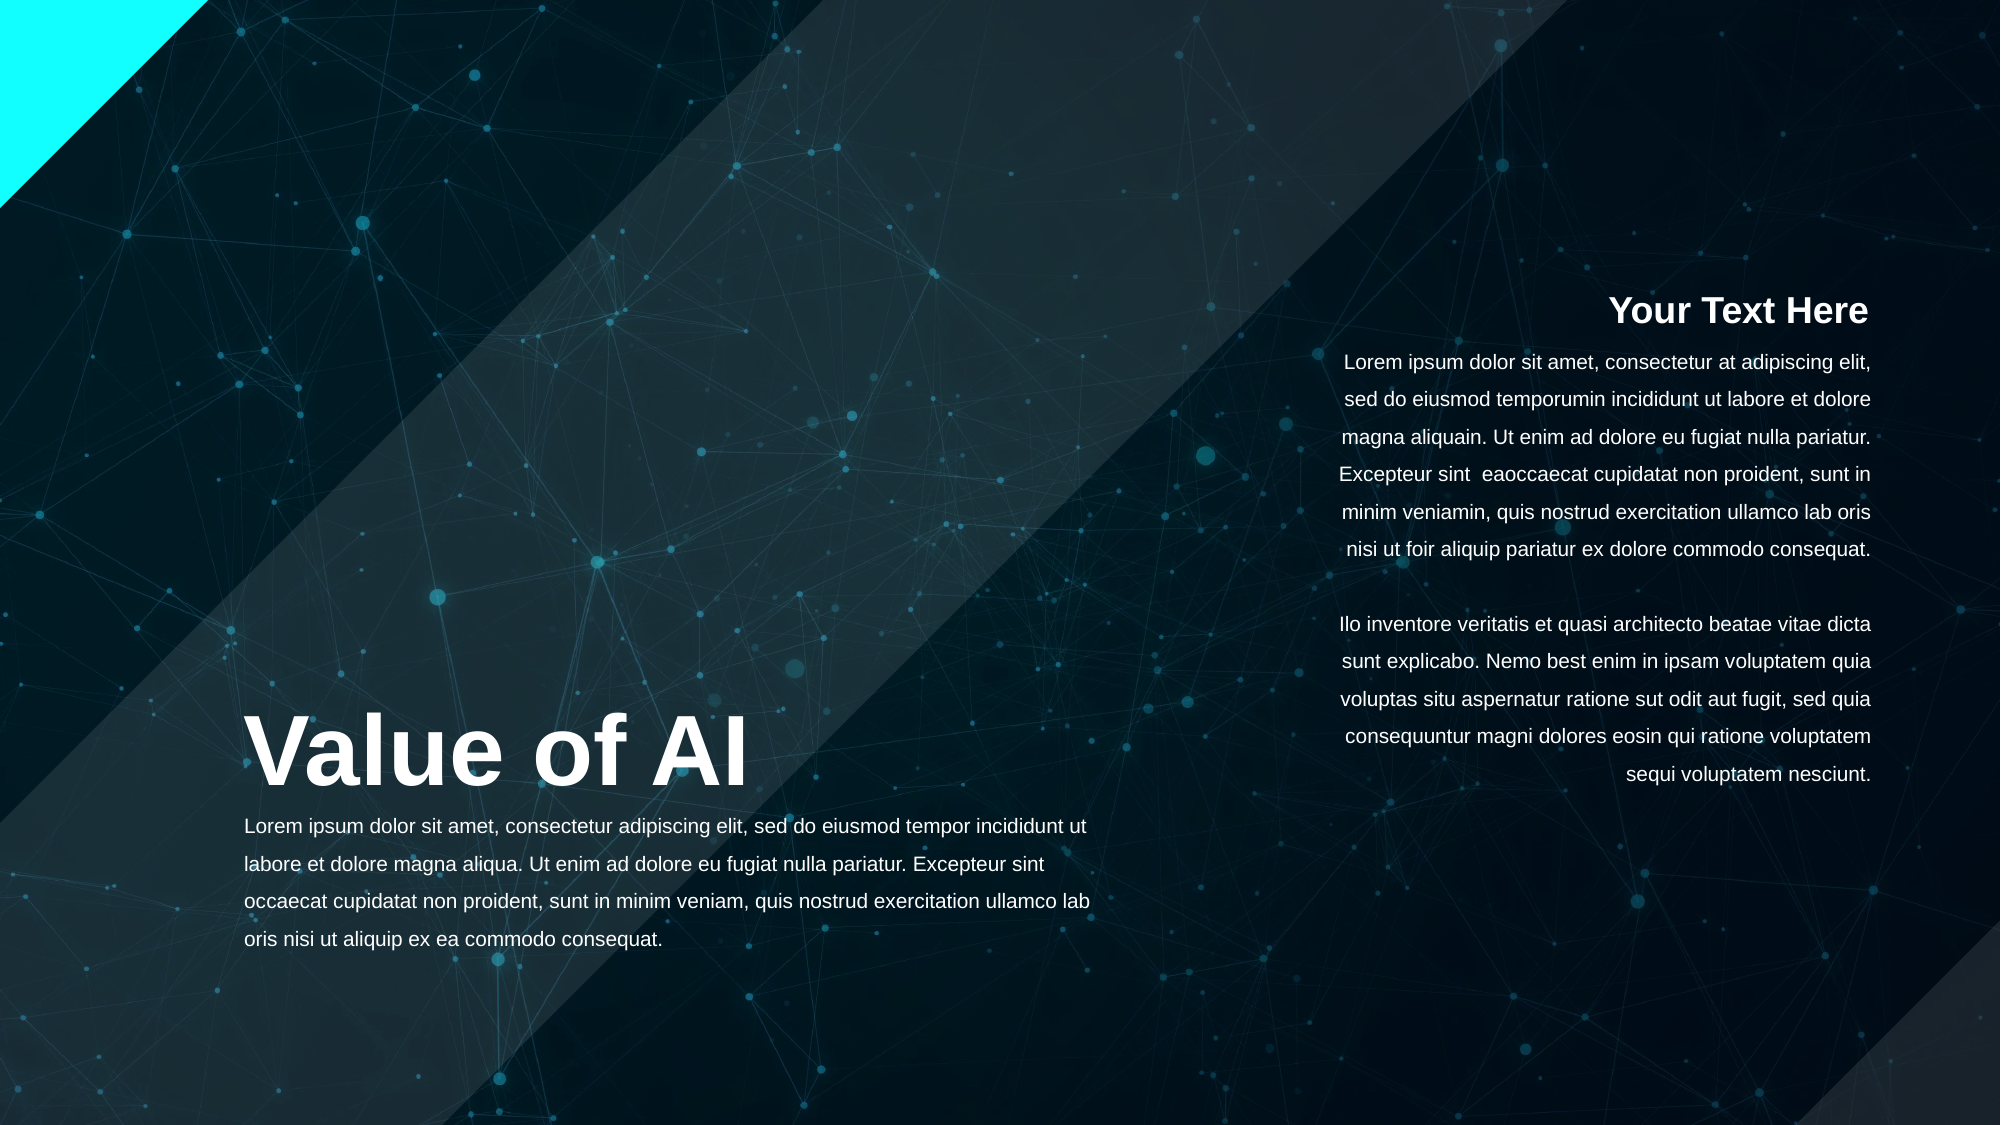

Your Text Here
Lorem ipsum dolor sit amet, consectetur at adipiscing elit, sed do eiusmod temporumin incididunt ut labore et dolore magna aliquain. Ut enim ad dolore eu fugiat nulla pariatur. Excepteur sint  eaoccaecat cupidatat non proident, sunt in minim veniamin, quis nostrud exercitation ullamco lab oris nisi ut foir aliquip pariatur ex dolore commodo consequat.

Ilo inventore veritatis et quasi architecto beatae vitae dicta sunt explicabo. Nemo best enim in ipsam voluptatem quia voluptas situ aspernatur ratione sut odit aut fugit, sed quia consequuntur magni dolores eosin qui ratione voluptatem sequi voluptatem nesciunt.
Value of AI
Lorem ipsum dolor sit amet, consectetur adipiscing elit, sed do eiusmod tempor incididunt ut labore et dolore magna aliqua. Ut enim ad dolore eu fugiat nulla pariatur. Excepteur sint occaecat cupidatat non proident, sunt in minim veniam, quis nostrud exercitation ullamco lab oris nisi ut aliquip ex ea commodo consequat.